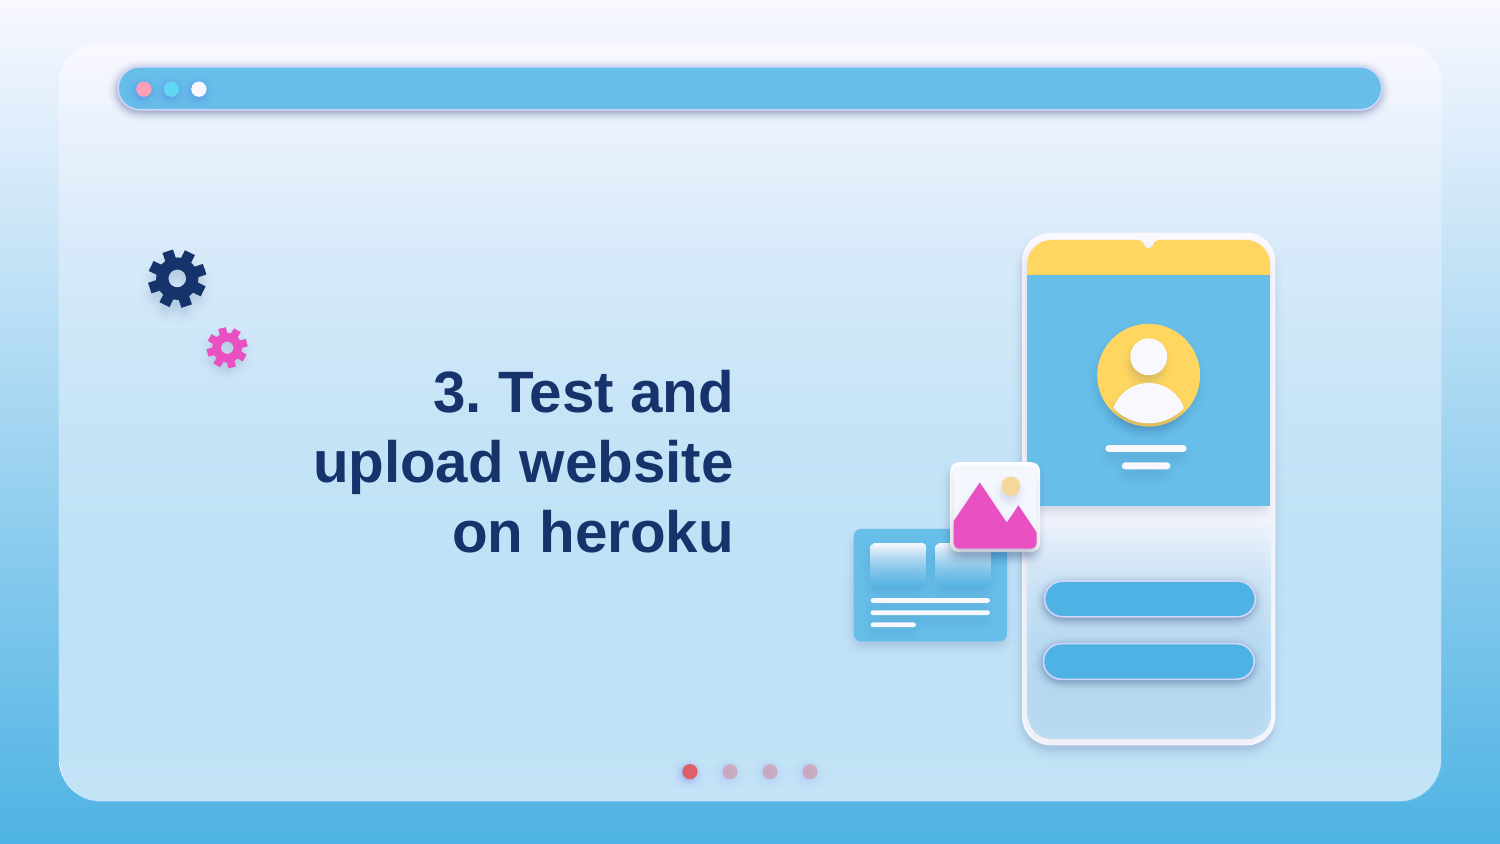

# 3. Test and upload website on heroku